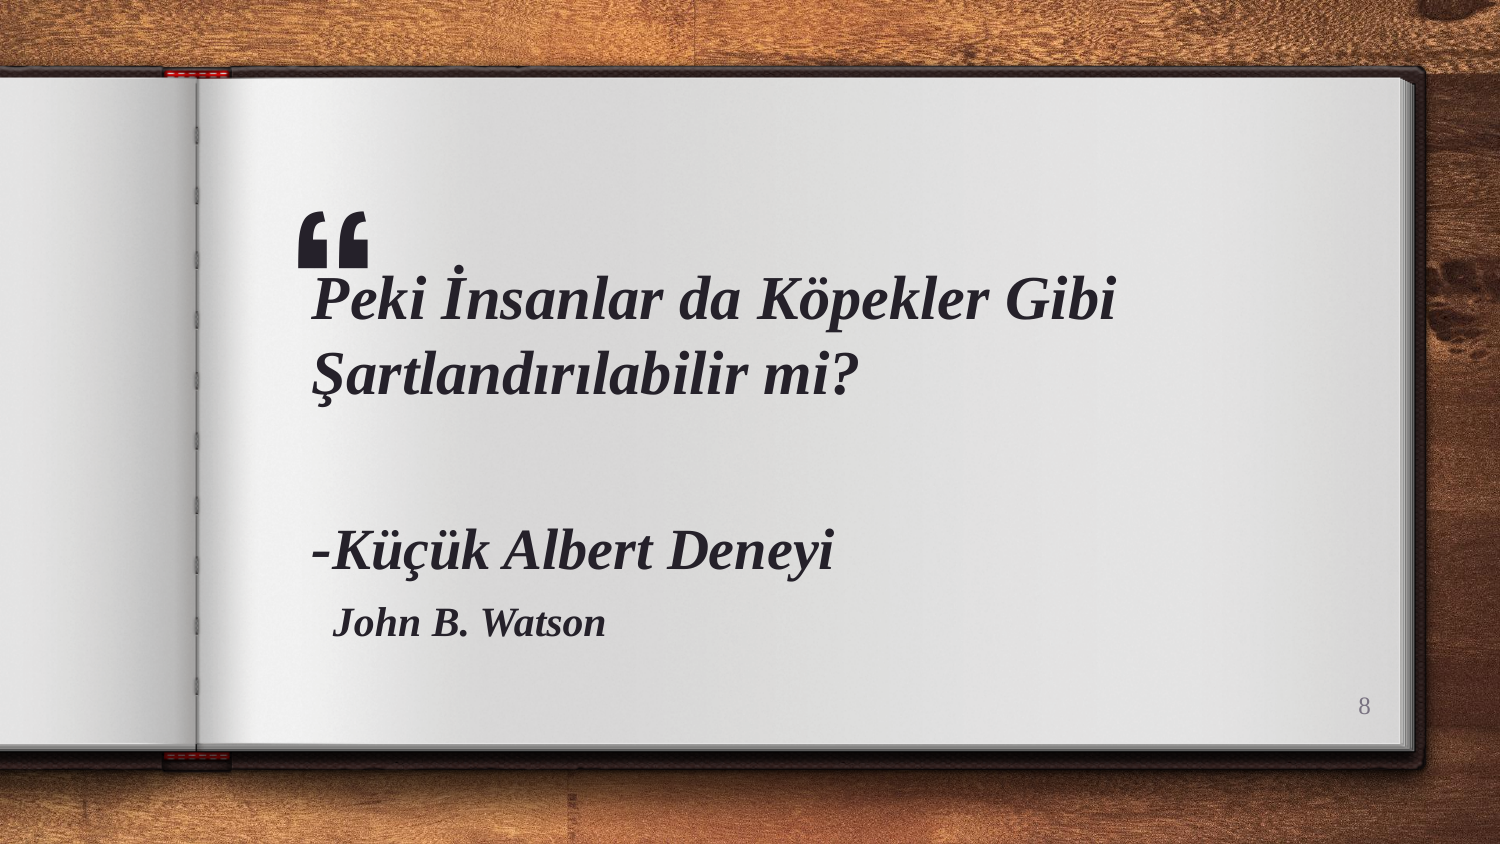

Peki İnsanlar da Köpekler Gibi Şartlandırılabilir mi?

-Küçük Albert Deneyi
  John B. Watson
8